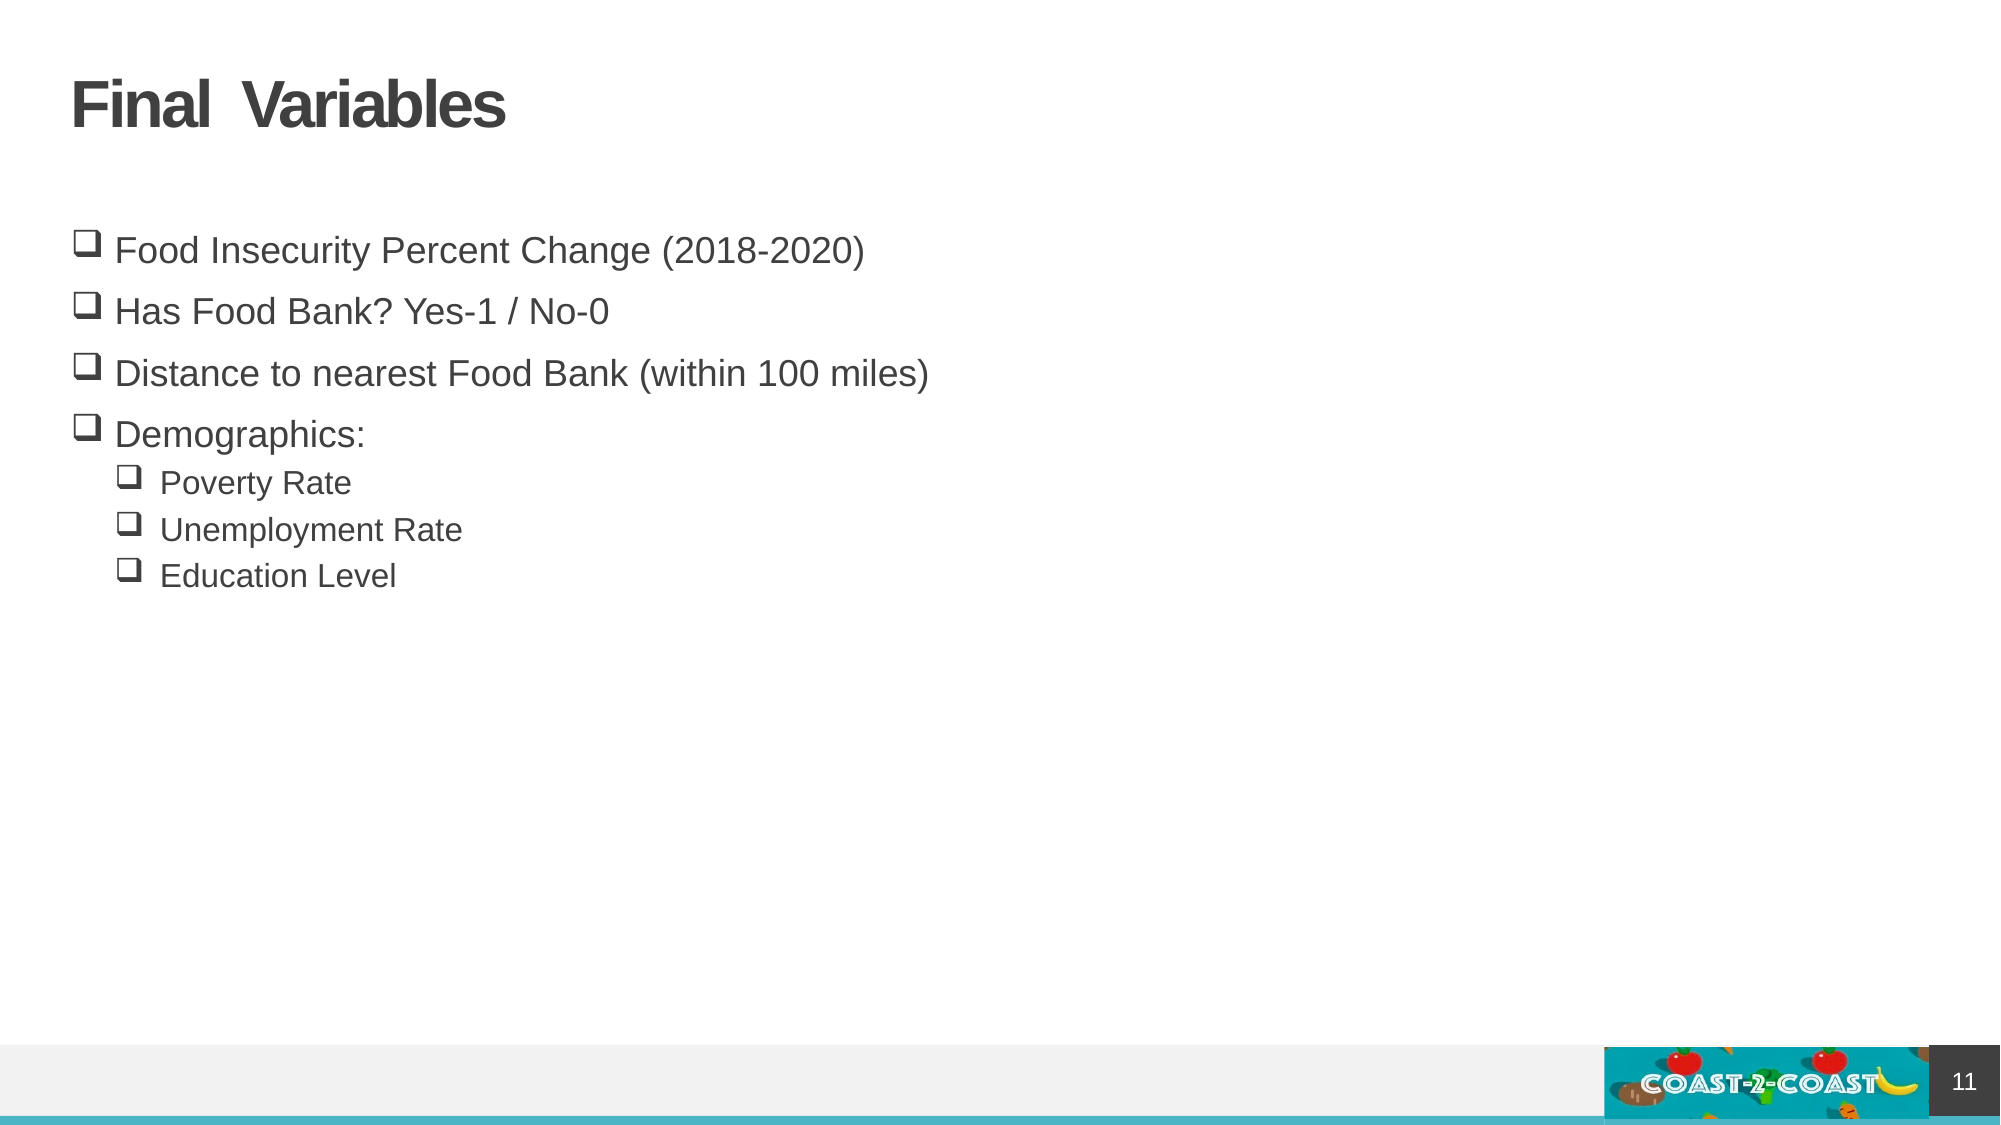

# Final  Variables

Food Insecurity Percent Change (2018-2020)
Has Food Bank? Yes-1 / No-0
Distance to nearest Food Bank (within 100 miles)
Demographics:
Poverty Rate
Unemployment Rate
Education Level

11